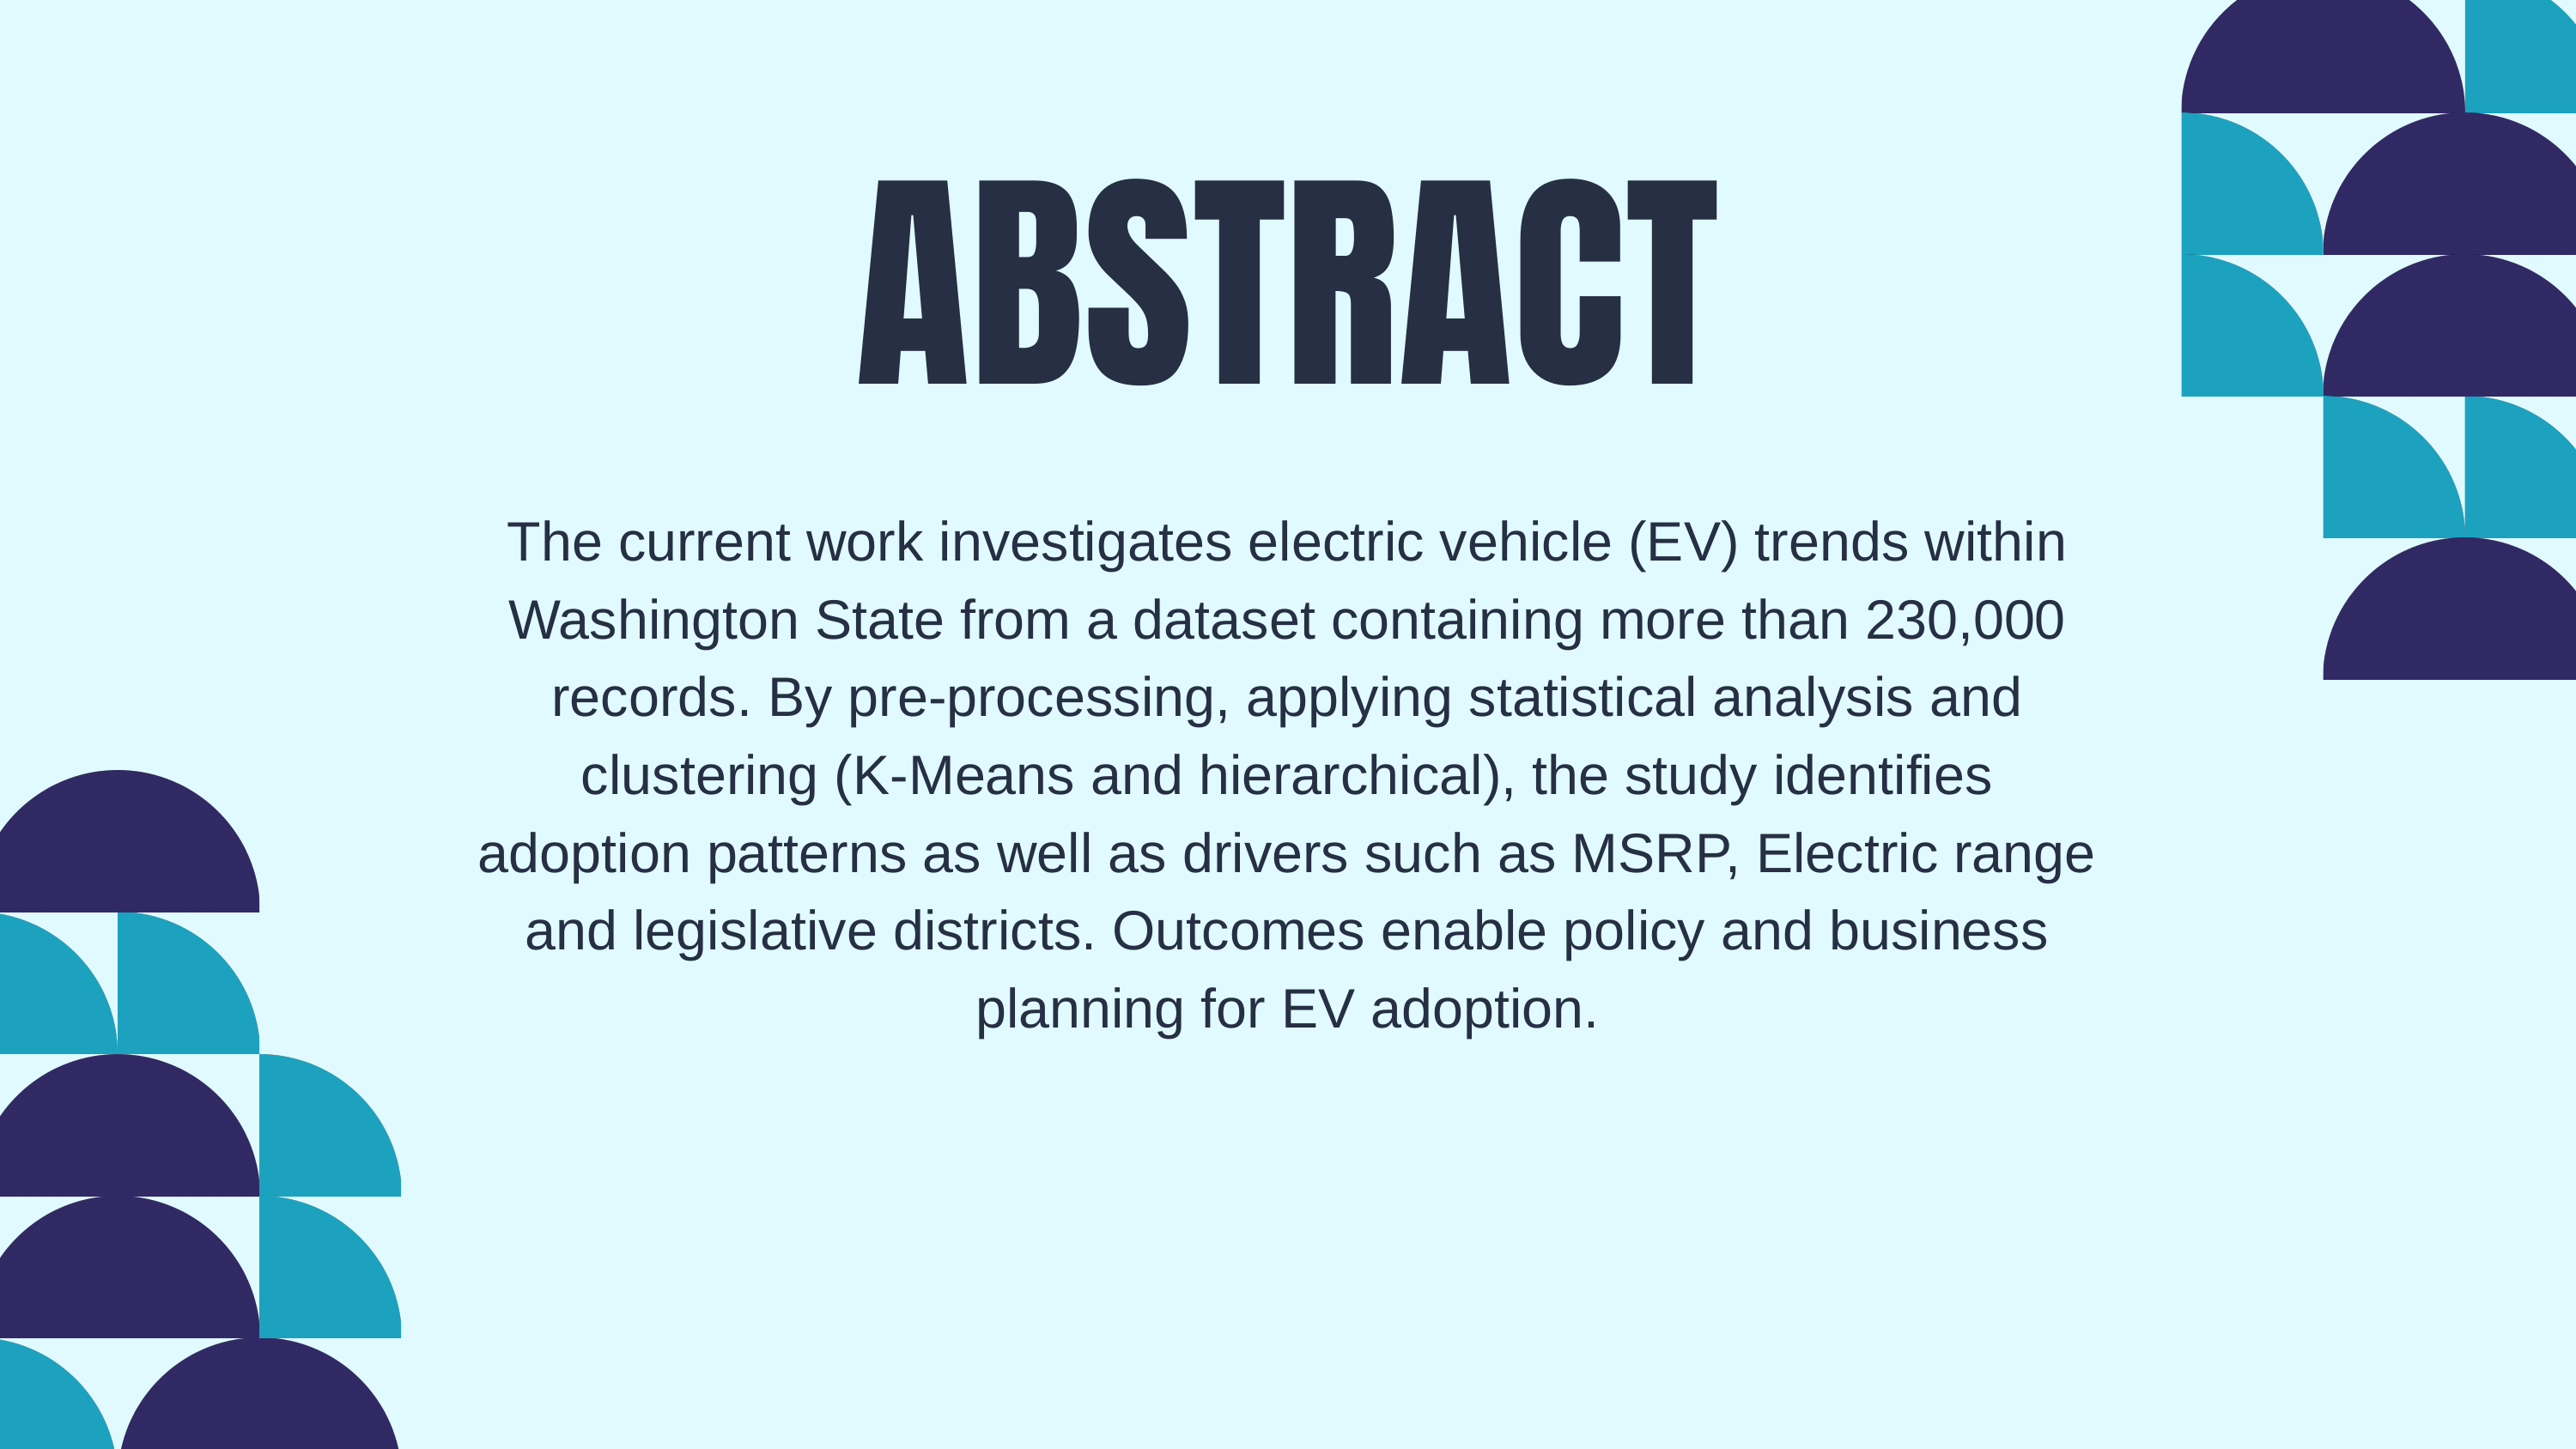

ABSTRACT

The current work investigates electric vehicle (EV) trends within Washington State from a dataset containing more than 230,000 records. By pre-processing, applying statistical analysis and clustering (K-Means and hierarchical), the study identifies adoption patterns as well as drivers such as MSRP, Electric range and legislative districts. Outcomes enable policy and business planning for EV adoption.